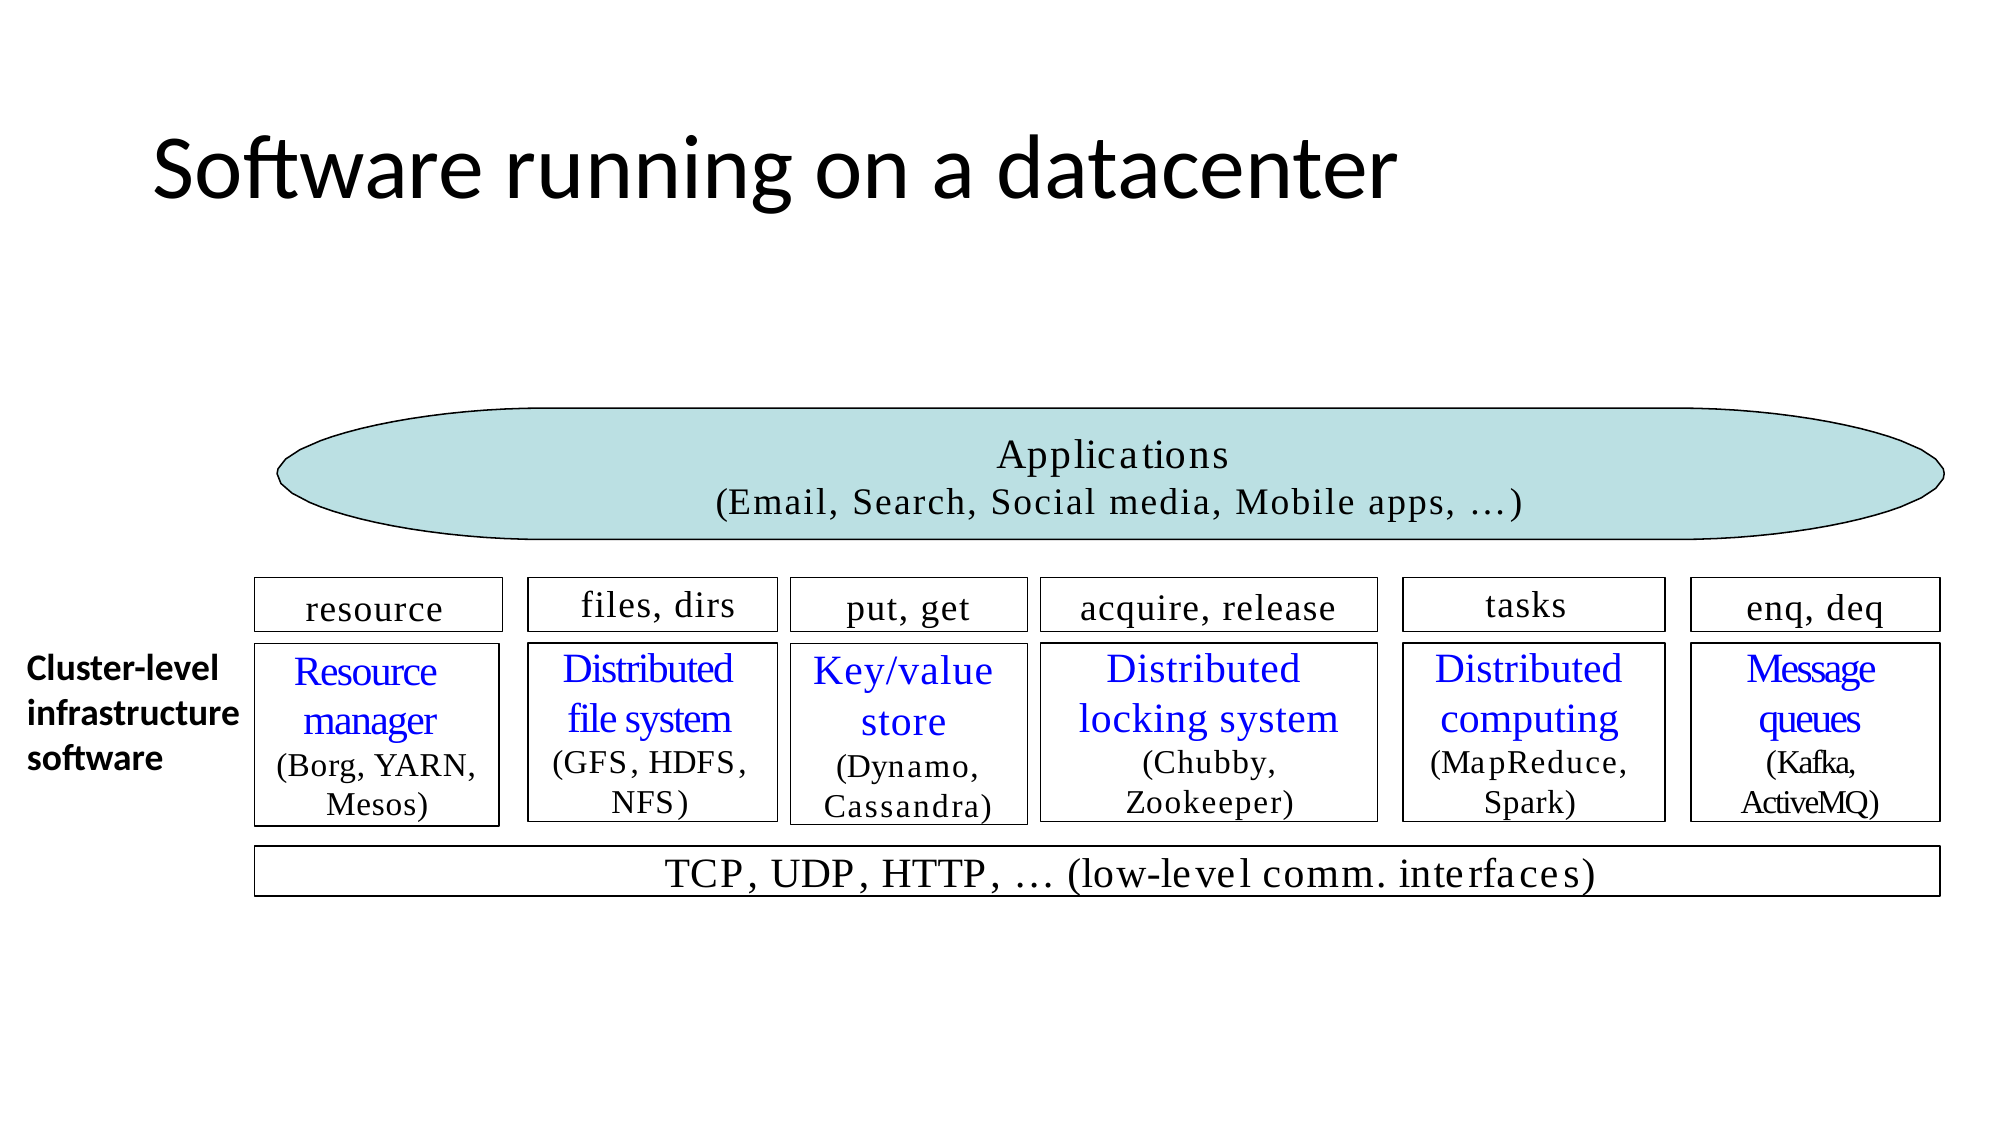

# Software running on a datacenter

Applications
(Email, Search, Social media, Mobile apps, …)

files, dirs
tasks
put, get
enq, deq
acquire, release
resource

Cluster-level infrastructure software
Resource
manager
 (Borg, YARN,
 Mesos)

Distributed file system (GFS, HDFS, NFS)
Key/value store
(Dynamo, Cassandra)
Distributed locking system (Chubby, Zookeeper)
Distributed computing (MapReduce,Spark)
Message queues
(Kafka, ActiveMQ)
                 TCP, UDP, HTTP, … (low-level comm. interfaces)